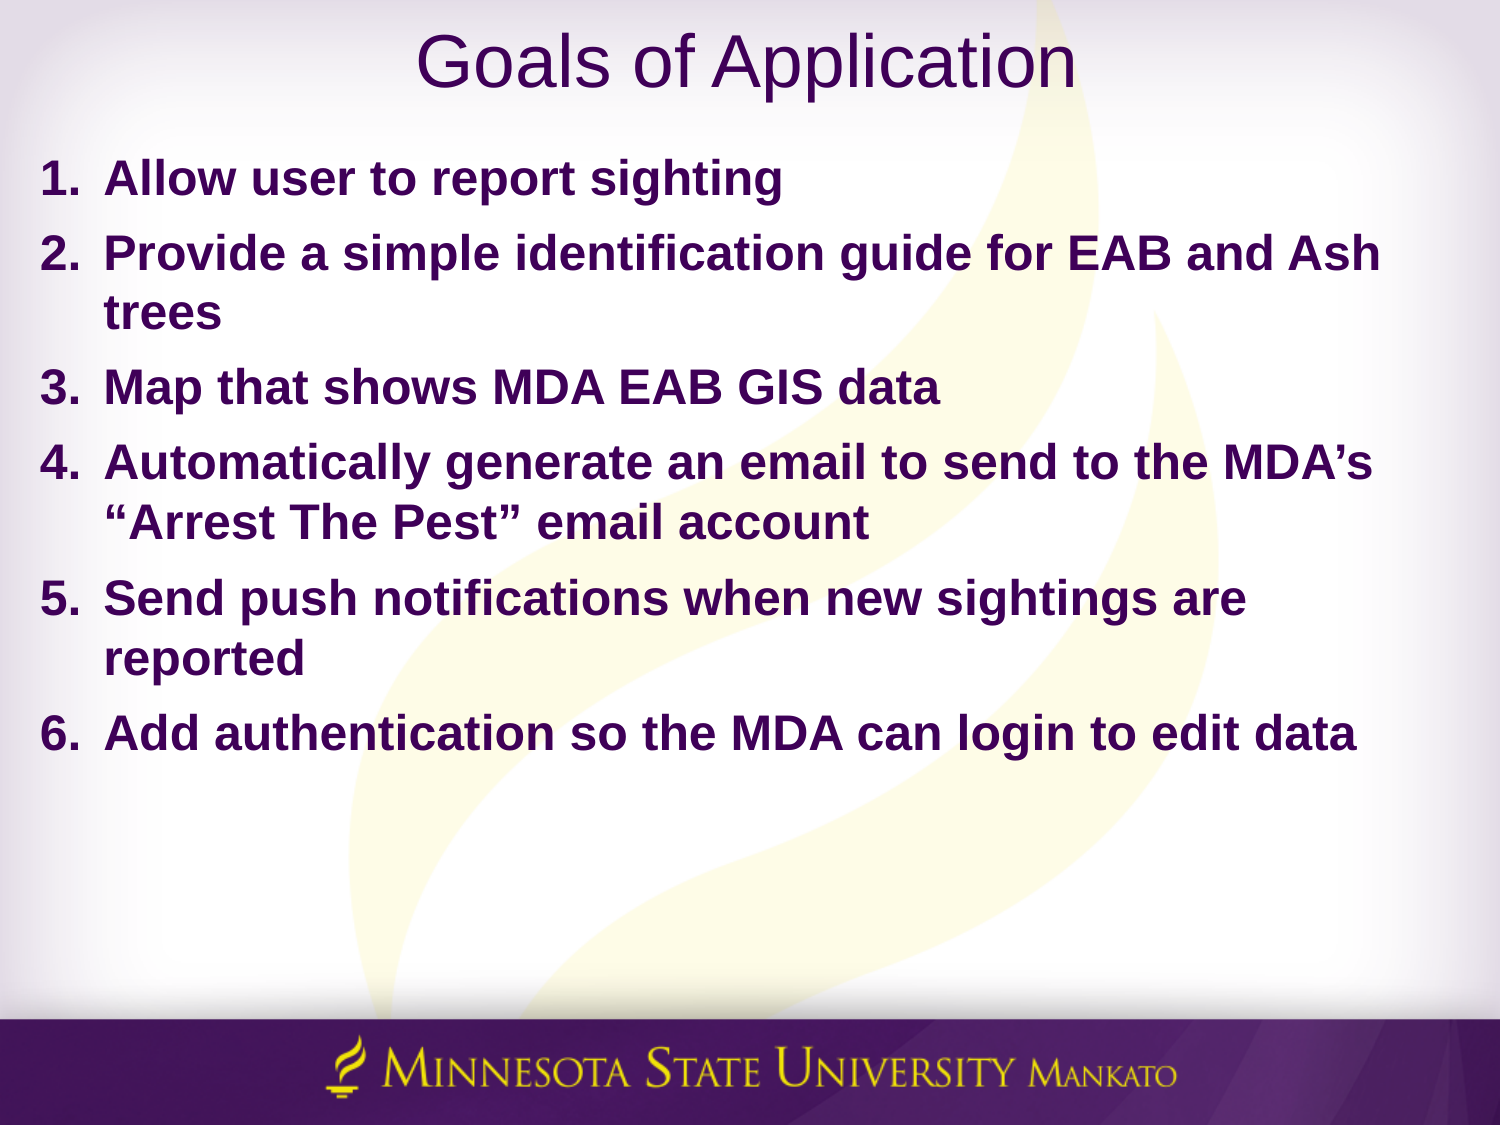

# Goals of Application
Allow user to report sighting
Provide a simple identification guide for EAB and Ash trees
Map that shows MDA EAB GIS data
Automatically generate an email to send to the MDA’s “Arrest The Pest” email account
Send push notifications when new sightings are reported
Add authentication so the MDA can login to edit data